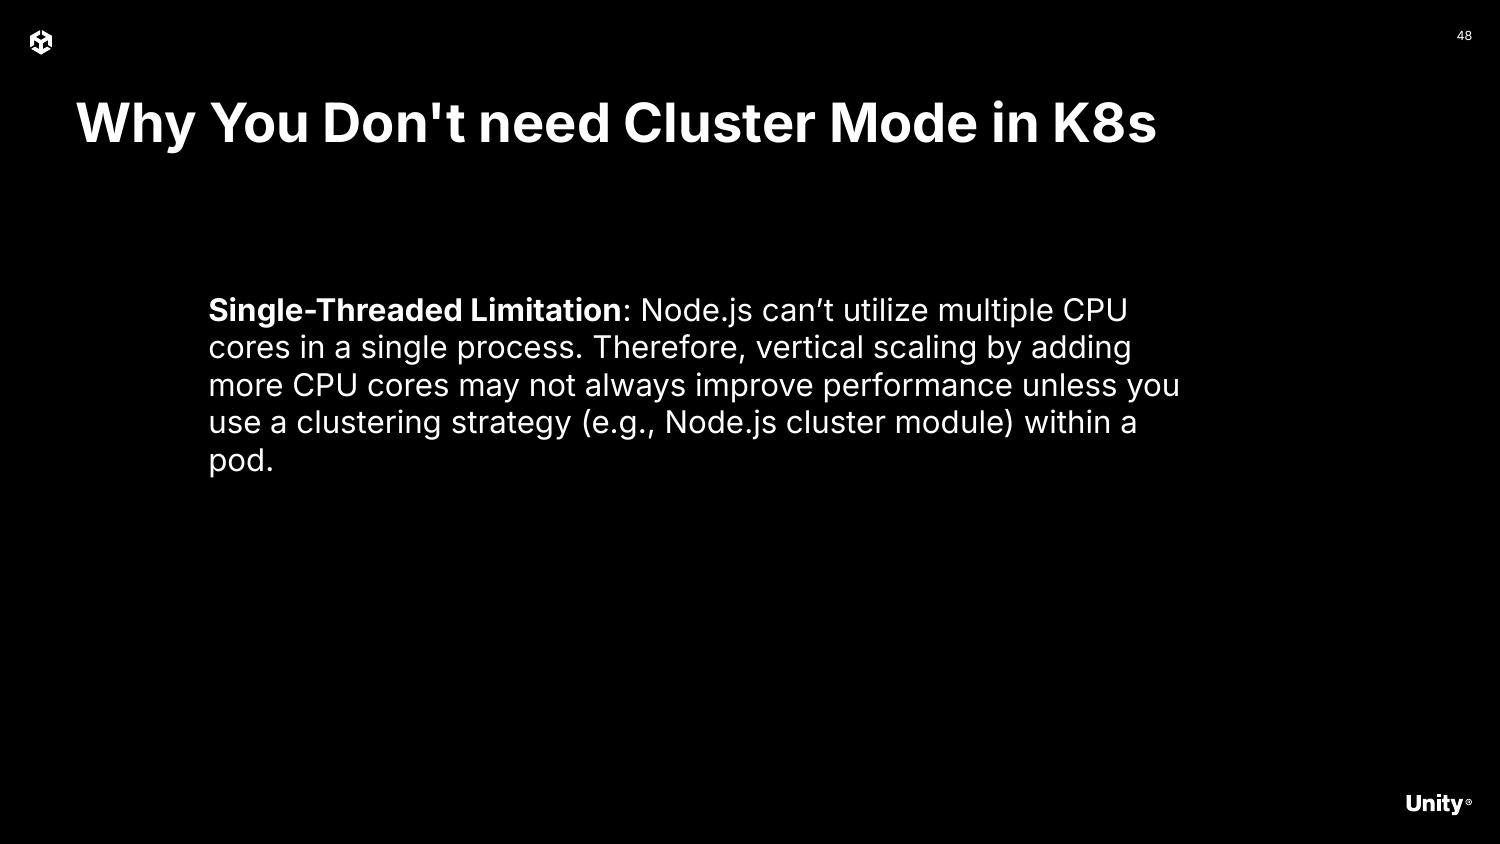

Why You Don't need Cluster Mode in K8s

Single-Threaded Limitation: Node.js can’t utilize multiple CPU cores in a single process. Therefore, vertical scaling by adding more CPU cores may not always improve performance unless you use a clustering strategy (e.g., Node.js cluster module) within a pod.